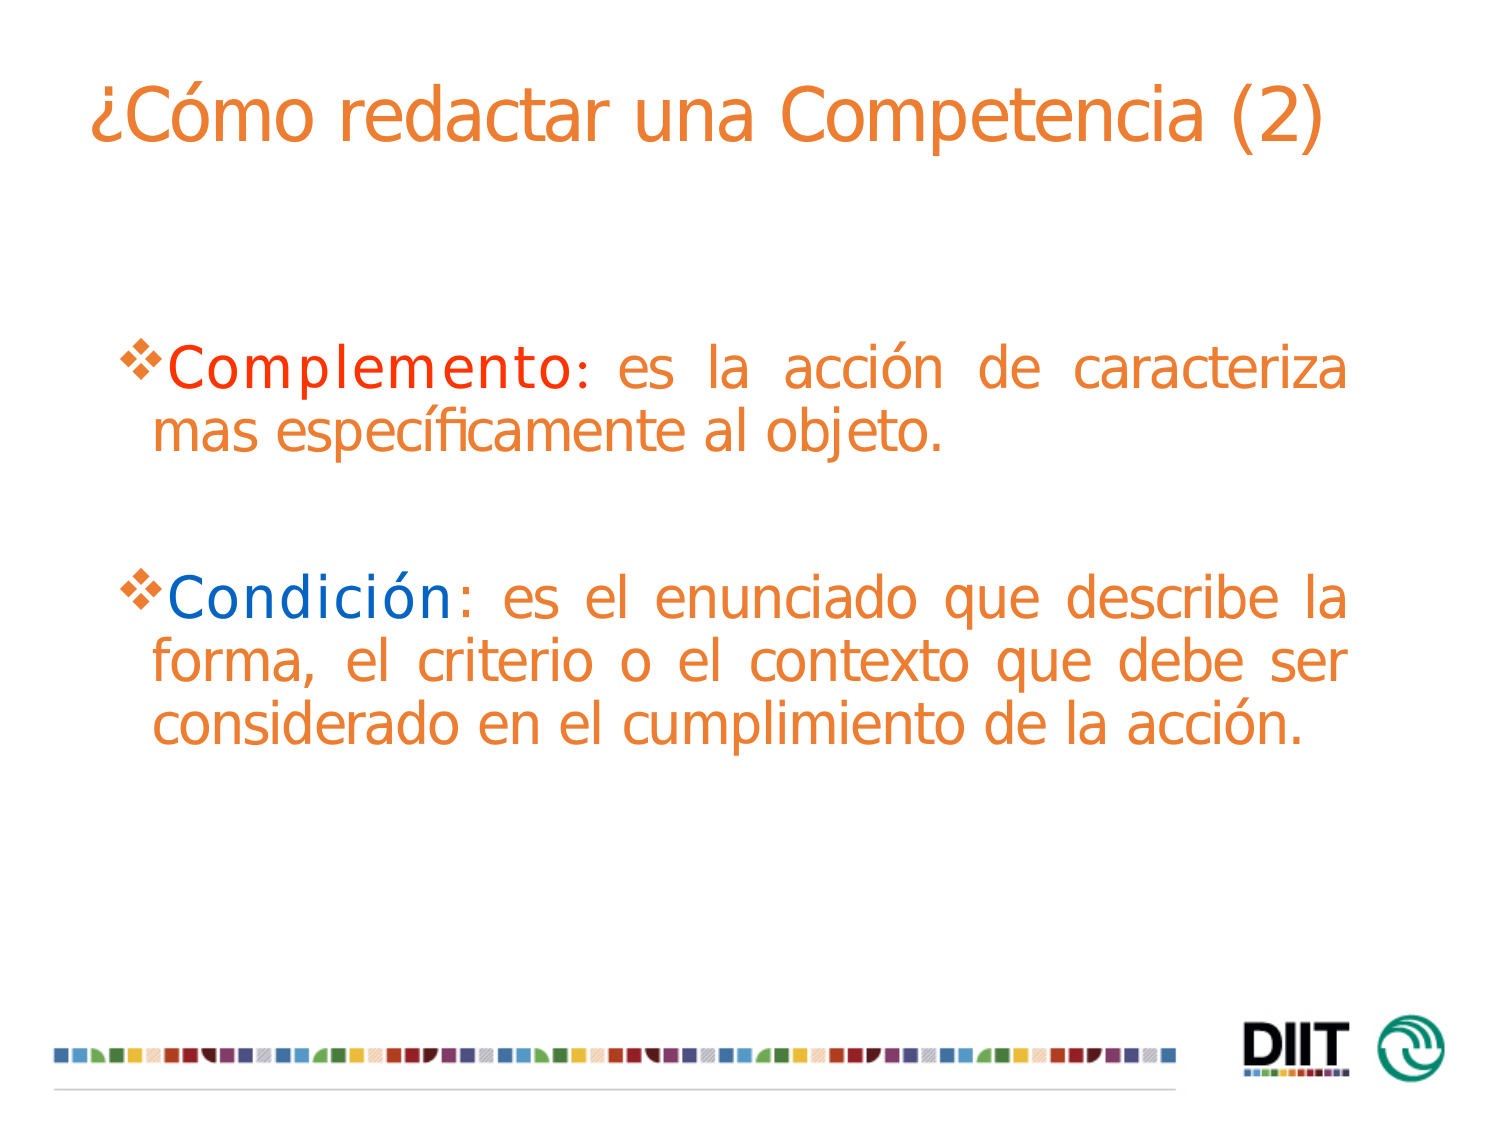

# ¿Cómo redactar una Competencia (2)
Complemento: es la acción de caracteriza mas específicamente al objeto.

Condición: es el enunciado que describe la forma, el criterio o el contexto que debe ser considerado en el cumplimiento de la acción.